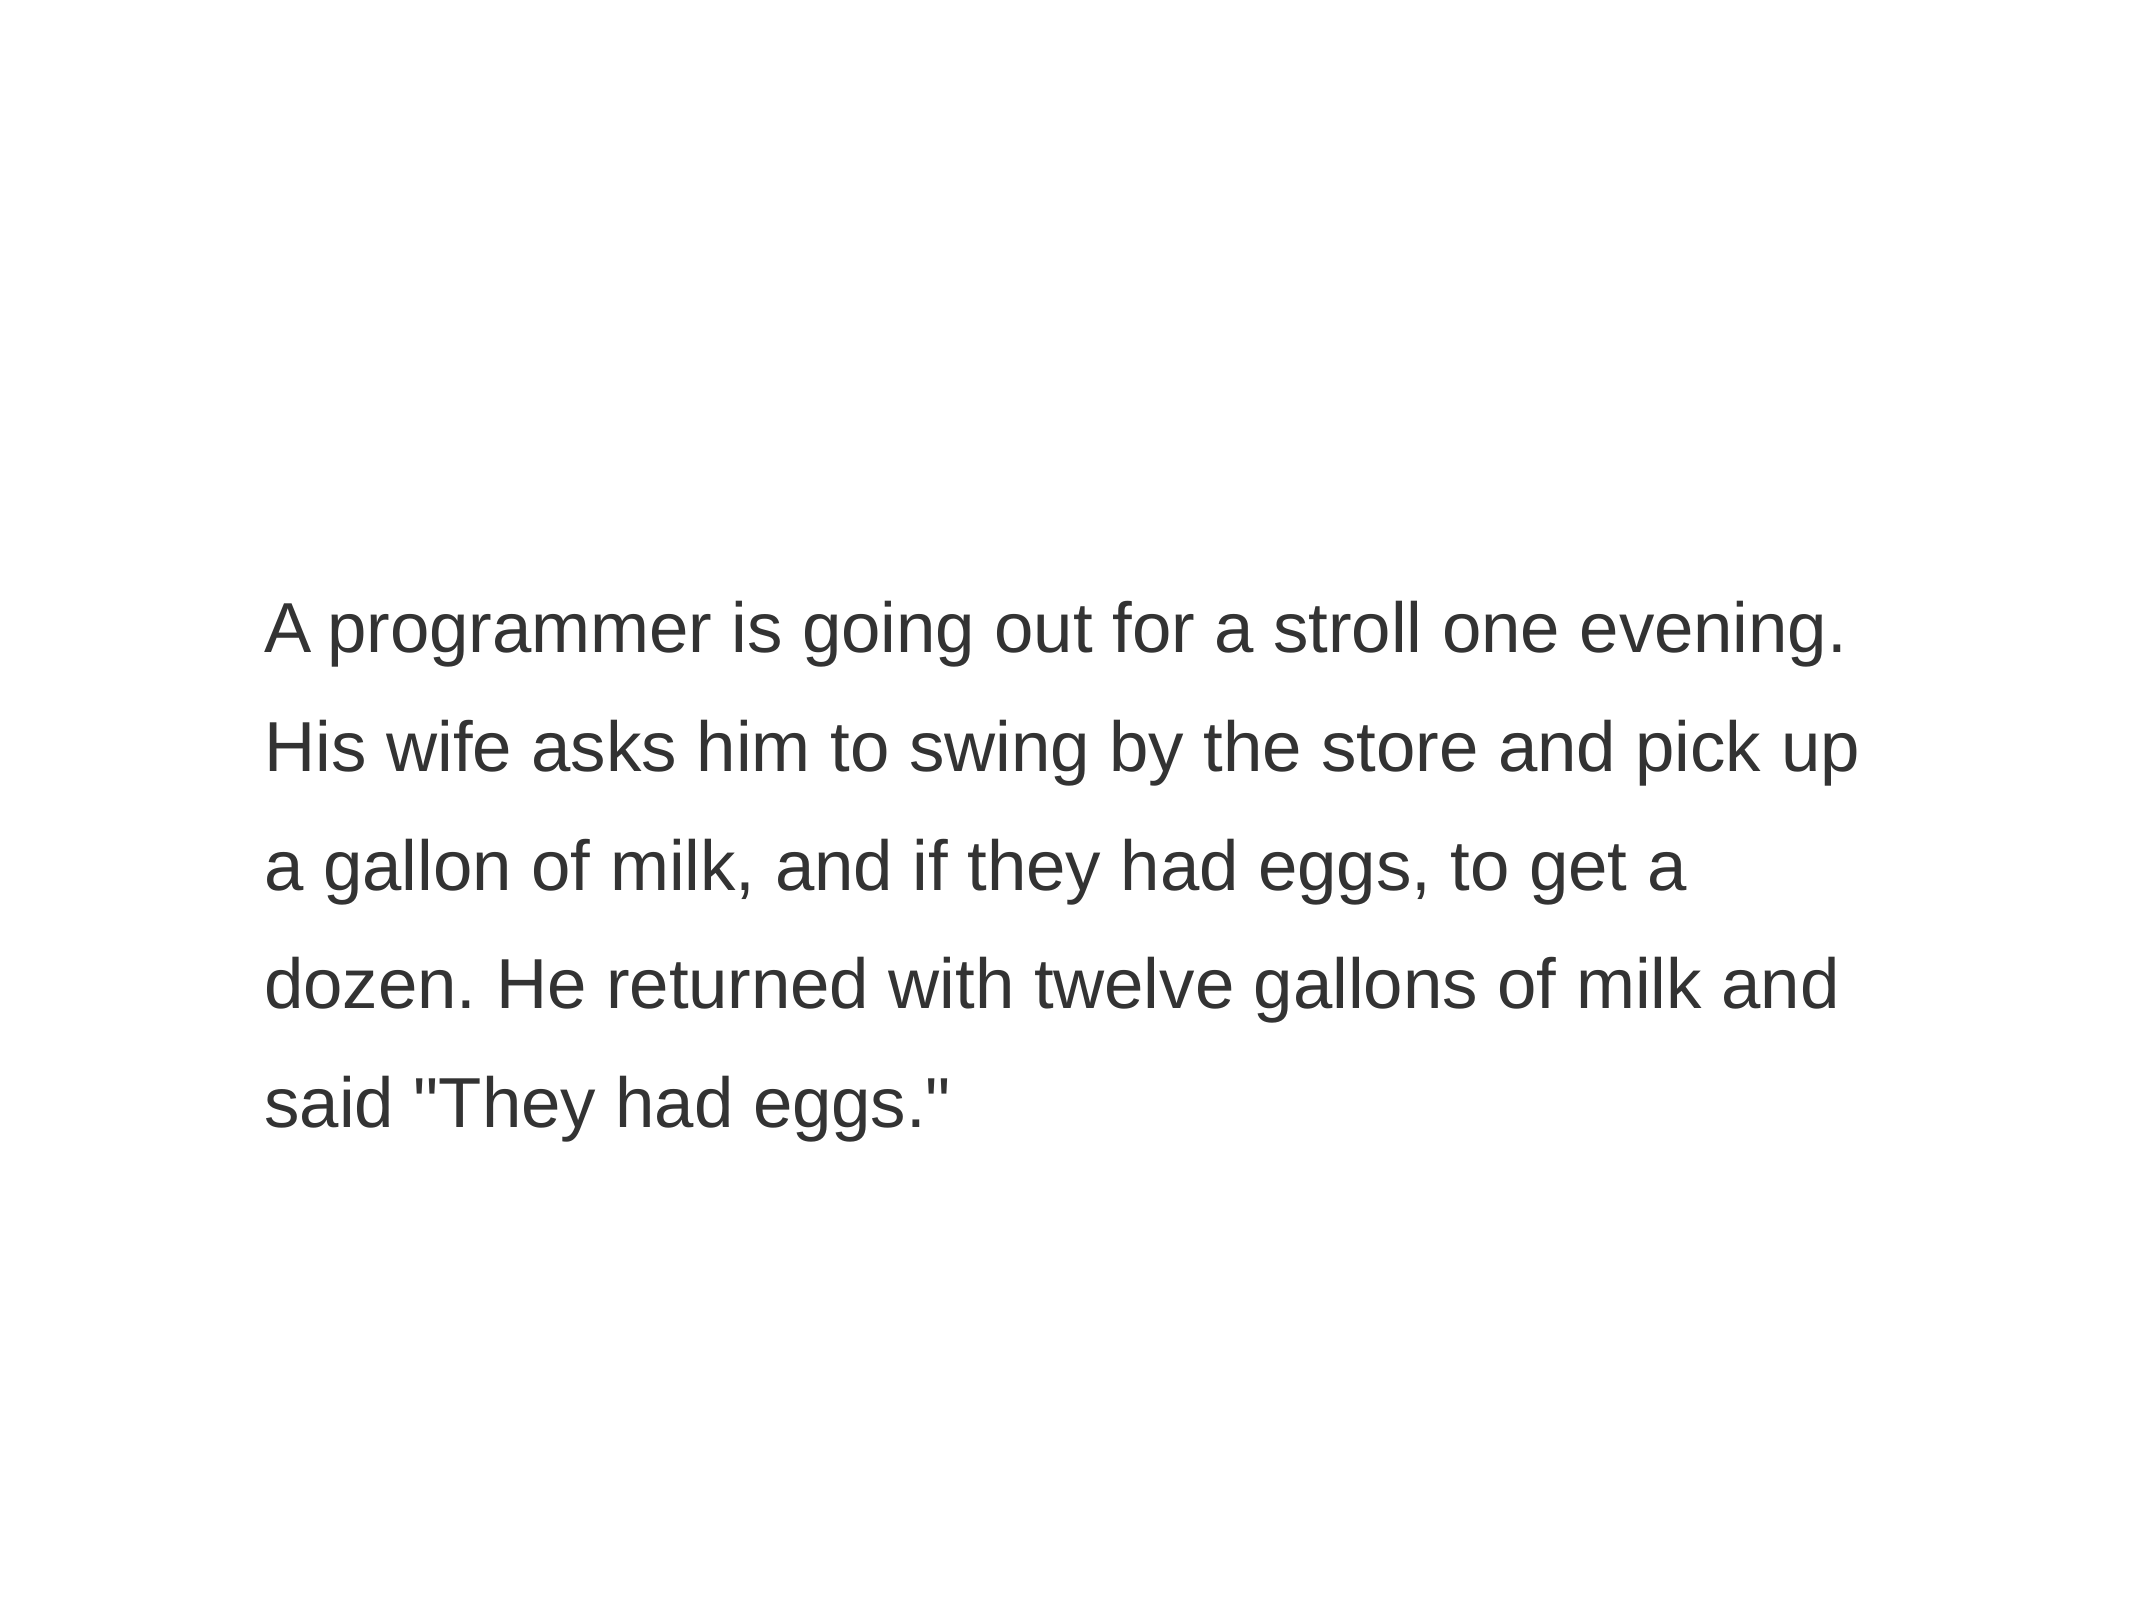

A programmer is going out for a stroll one evening. His wife asks him to swing by the store and pick up a gallon of milk, and if they had eggs, to get a dozen. He returned with twelve gallons of milk and said "They had eggs."
2